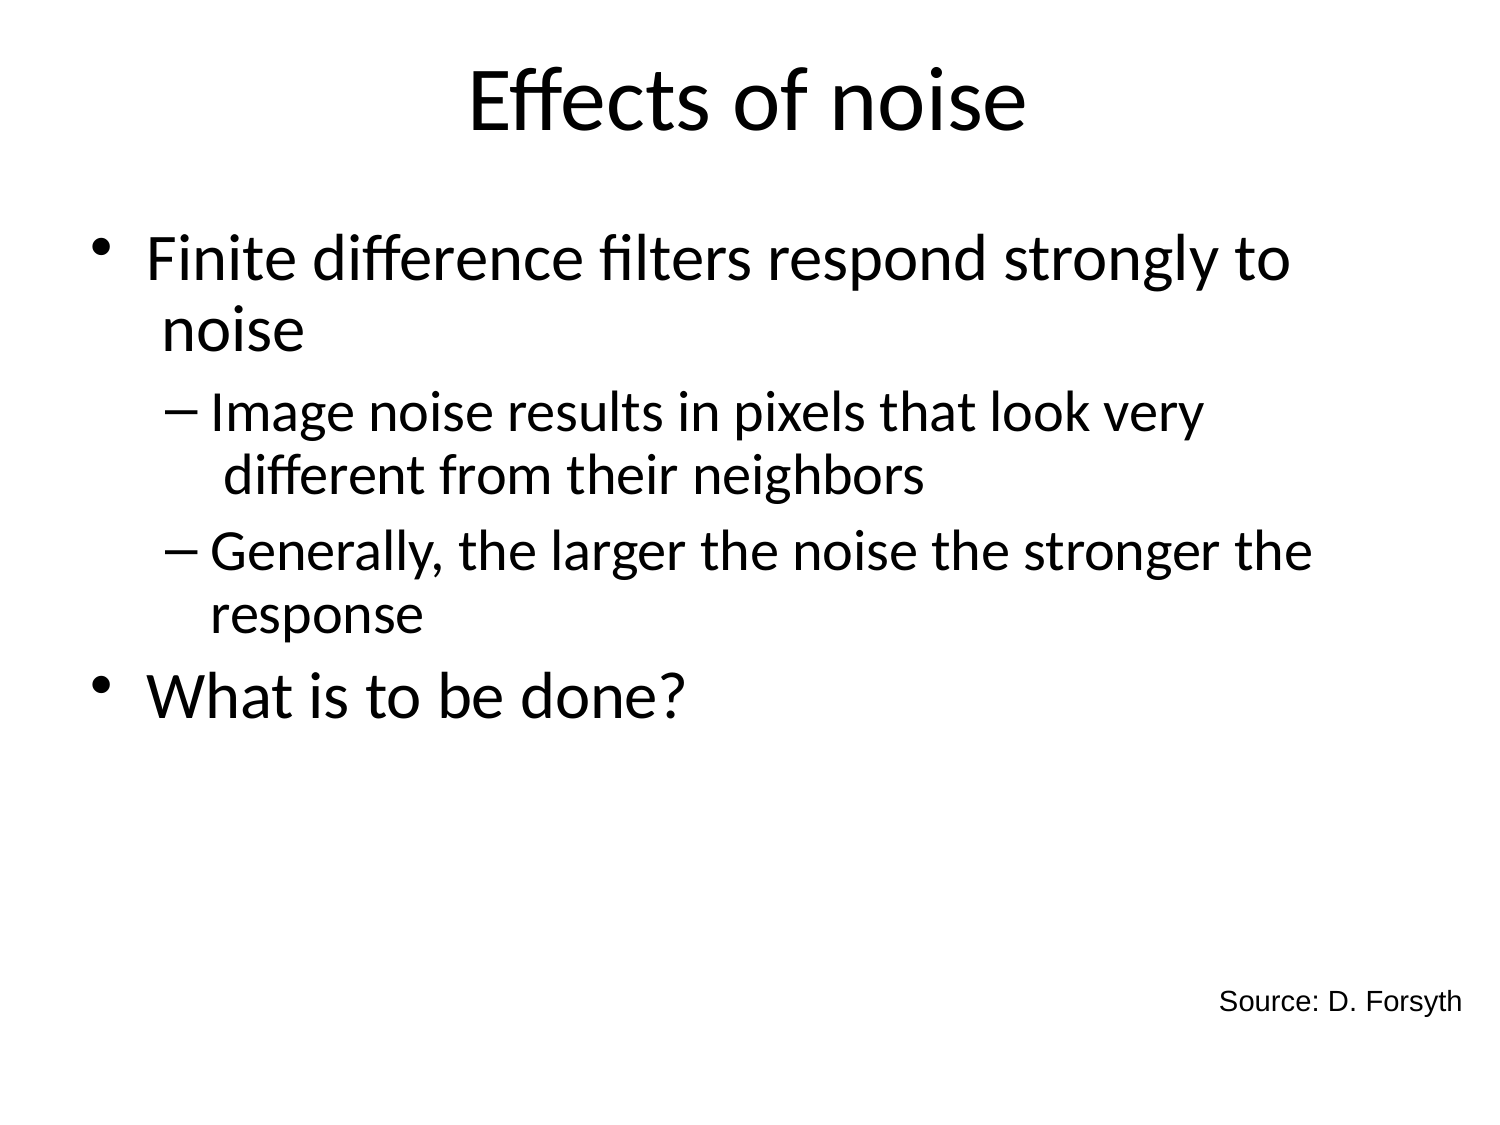

# Eﬀects of noise
Finite diﬀerence ﬁlters respond strongly to  noise
Image noise results in pixels that look very  diﬀerent from their neighbors
Generally, the larger the noise the stronger the  response
What is to be done?
Source: D. Forsyth
15
2-­‐Oct-­‐14
Lecture 5 -
Fei-Fei Li